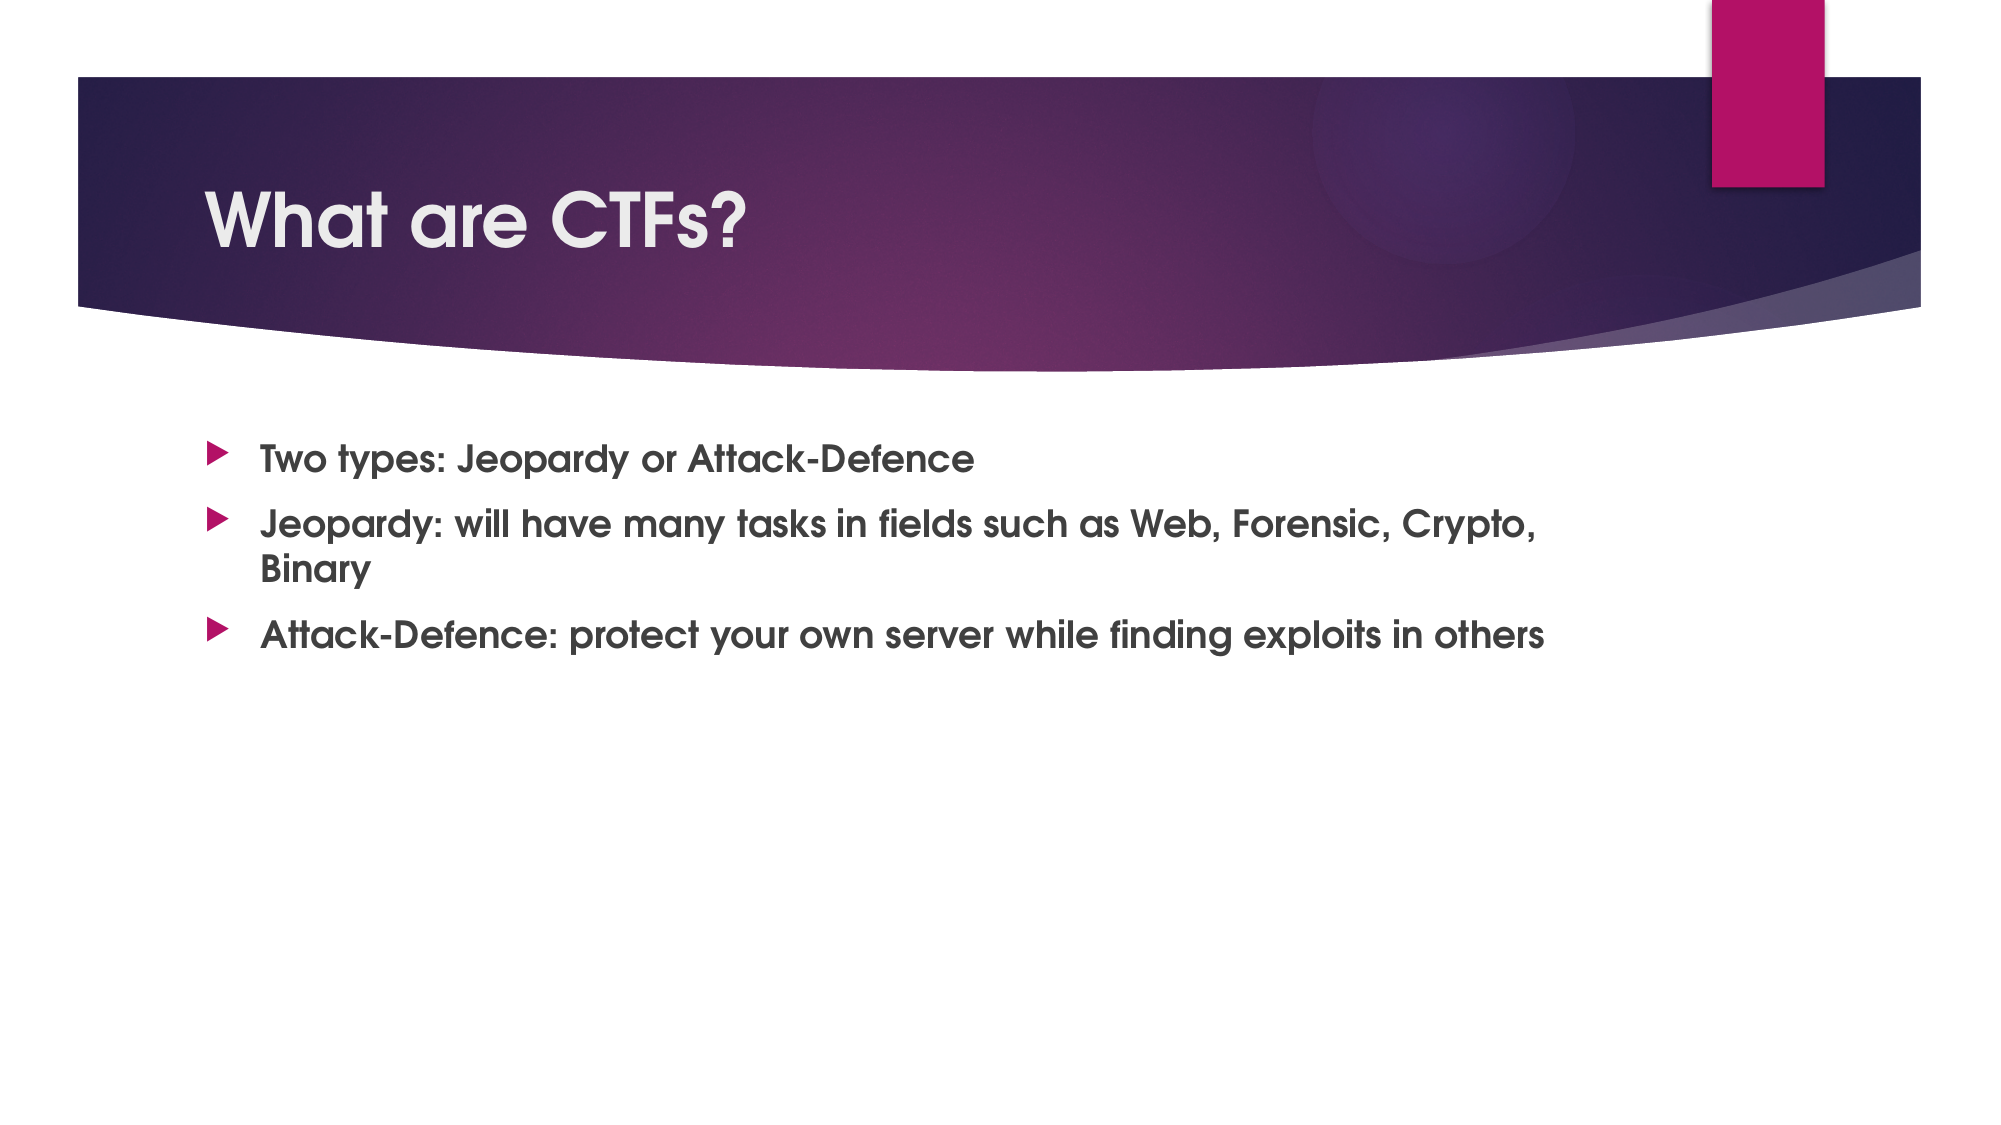

# What are CTFs?
Two types: Jeopardy or Attack-Defence
Jeopardy: will have many tasks in fields such as Web, Forensic, Crypto, Binary
Attack-Defence: protect your own server while finding exploits in others